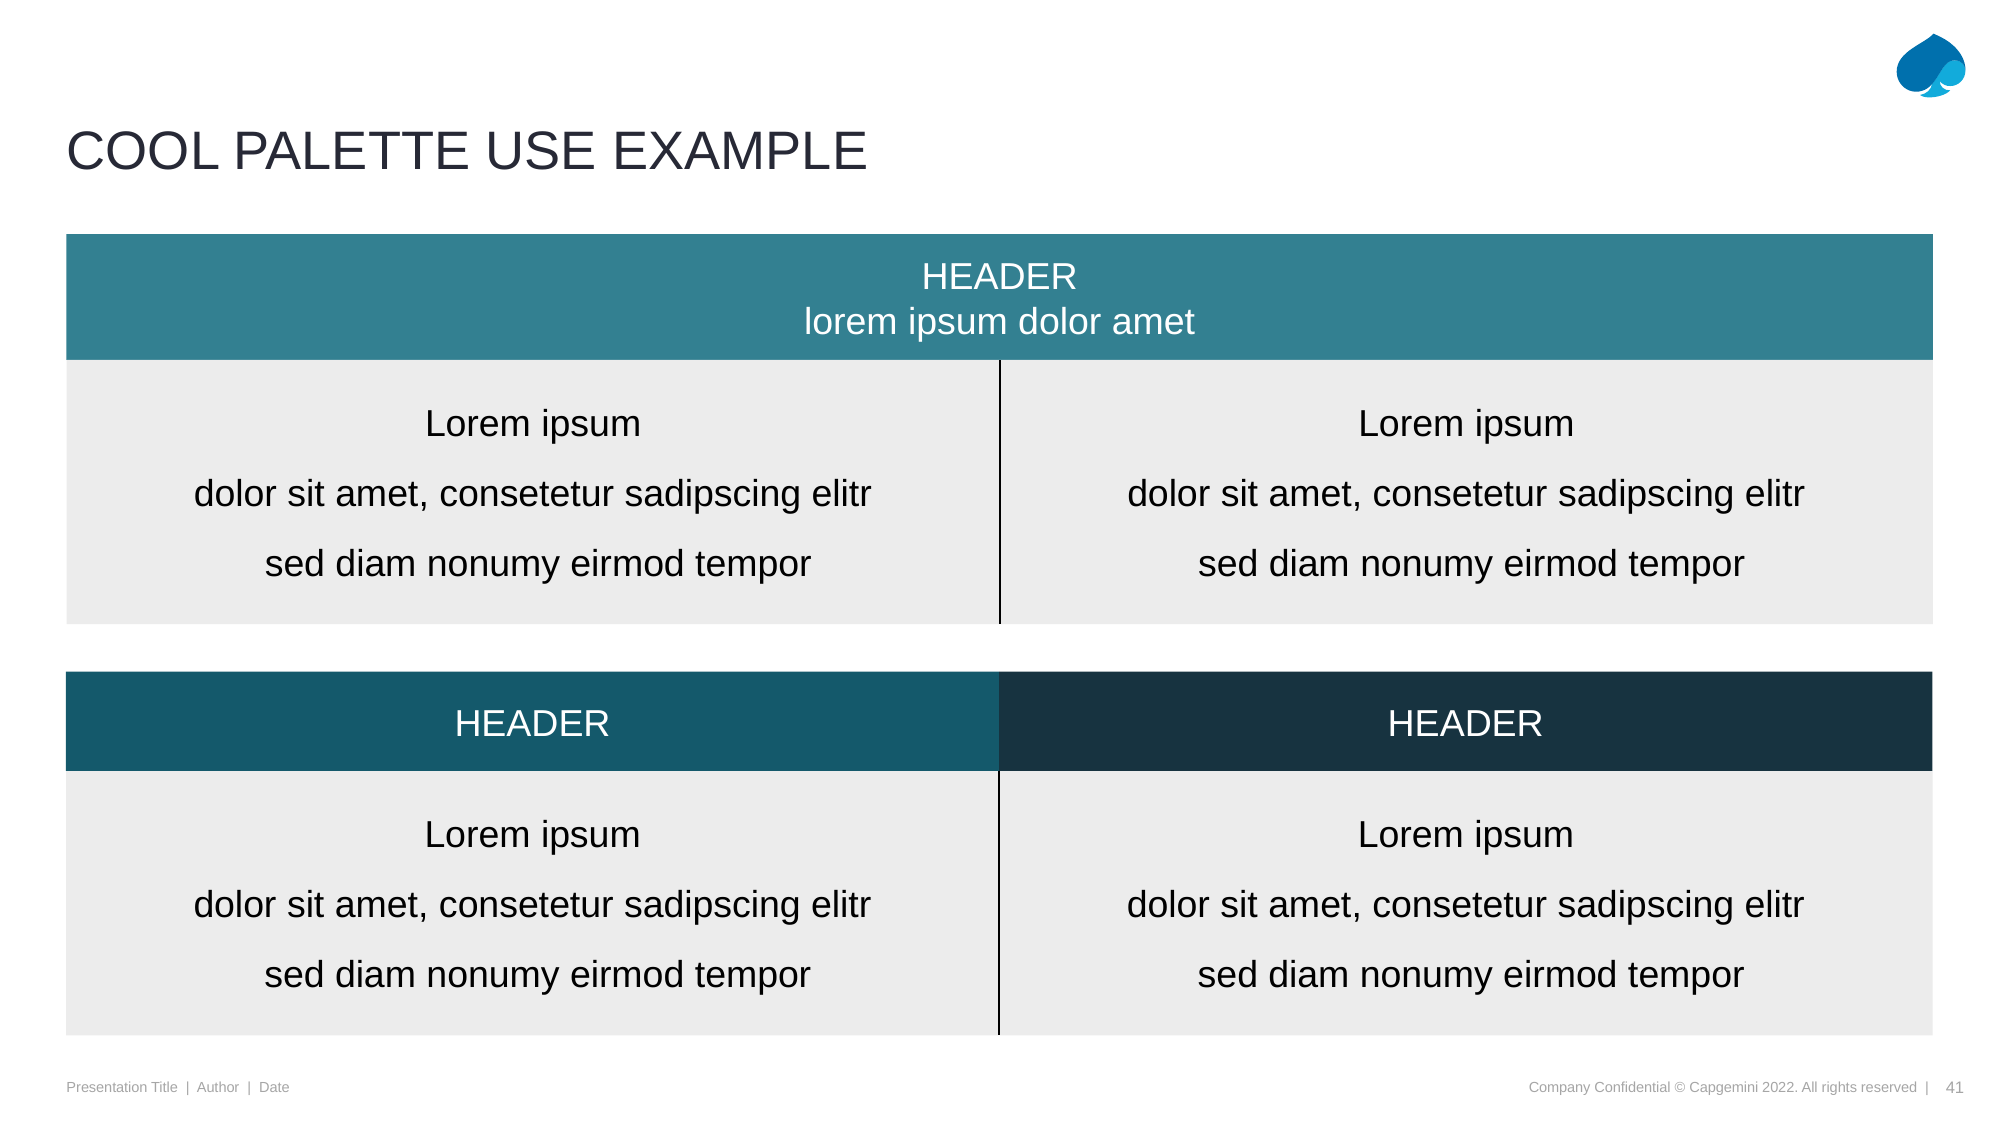

# Cool palette use example
HEADER
lorem ipsum dolor amet

Lorem ipsum
dolor sit amet, consetetur sadipscing elitr
 sed diam nonumy eirmod tempor
Lorem ipsum
dolor sit amet, consetetur sadipscing elitr
 sed diam nonumy eirmod tempor
HEADER
HEADER

Lorem ipsum
dolor sit amet, consetetur sadipscing elitr
 sed diam nonumy eirmod tempor
Lorem ipsum
dolor sit amet, consetetur sadipscing elitr
 sed diam nonumy eirmod tempor